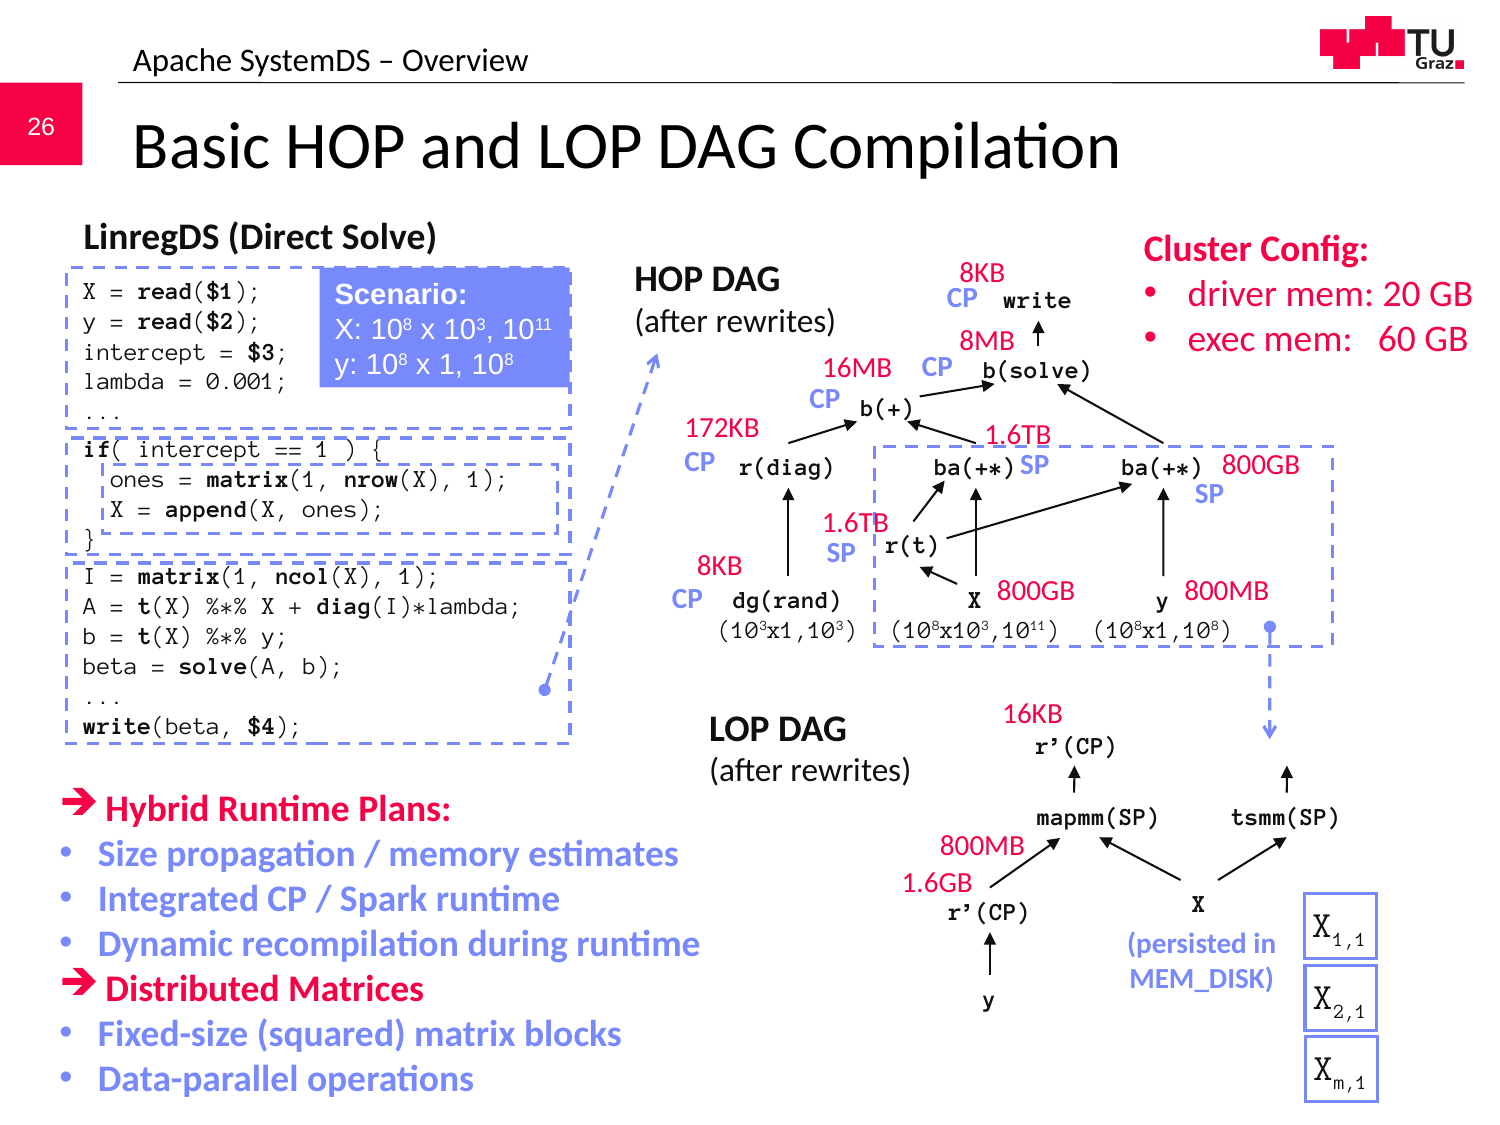

Apache SystemDS – Overview
# Basic HOP and LOP DAG Compilation
LinregDS (Direct Solve)

X = read($1);
y = read($2);
intercept = $3;
lambda = 0.001;
...

if( intercept == 1 ) {
  ones = matrix(1, nrow(X), 1);
  X = append(X, ones);
}

I = matrix(1, ncol(X), 1);
A = t(X) %*% X + diag(I)*lambda;
b = t(X) %*% y;
beta = solve(A, b);
...
write(beta, $4);
Cluster Config:
 driver mem: 20 GB
 exec mem:   60 GB
HOP DAG
(after rewrites)
8KB
8MB
16MB
172KB
1.6TB
800GB
1.6TB
8KB
800GB
800MB

Scenario:
X: 108 x 103, 1011
y: 108 x 1, 108
CP
CP
CP
CP
SP
SP
SP
CP
write
b(solve)
b(+)
r(diag)
ba(+*)
ba(+*)
r(t)
dg(rand)
(103x1,103)
X
(108x103,1011)
y
(108x1,108)

16KB
r’(CP)
mapmm(SP)
tsmm(SP)
800MB
1.6GB
X
r’(CP)
(persisted in MEM_DISK)
y
LOP DAG
(after rewrites)
 Hybrid Runtime Plans:
 Size propagation / memory estimates
 Integrated CP / Spark runtime
 Dynamic recompilation during runtime
 Distributed Matrices
 Fixed-size (squared) matrix blocks
 Data-parallel operations
X1,1
X2,1
Xm,1